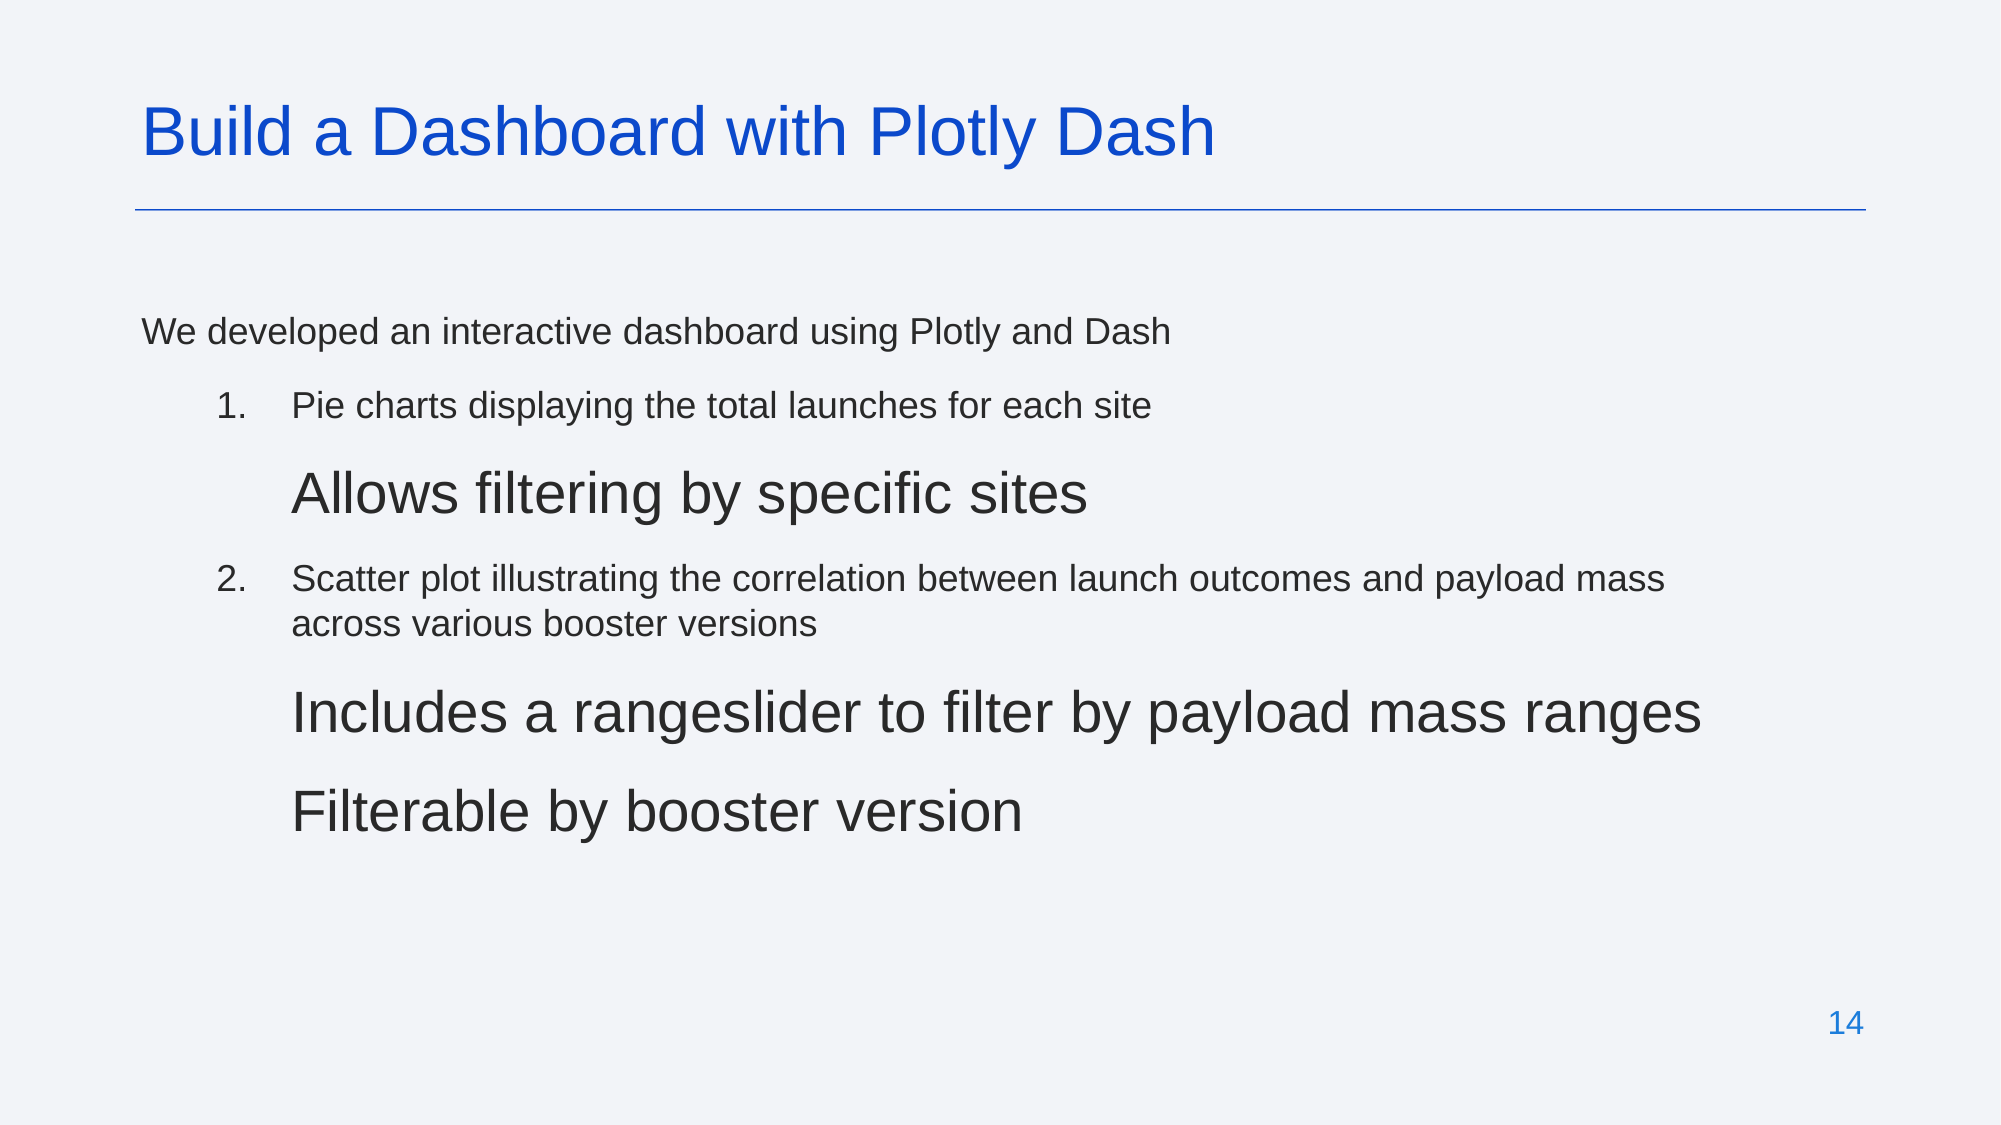

Build a Dashboard with Plotly Dash
We developed an interactive dashboard using Plotly and Dash
Pie charts displaying the total launches for each site
Allows filtering by specific sites
Scatter plot illustrating the correlation between launch outcomes and payload mass across various booster versions
Includes a rangeslider to filter by payload mass ranges
Filterable by booster version
14